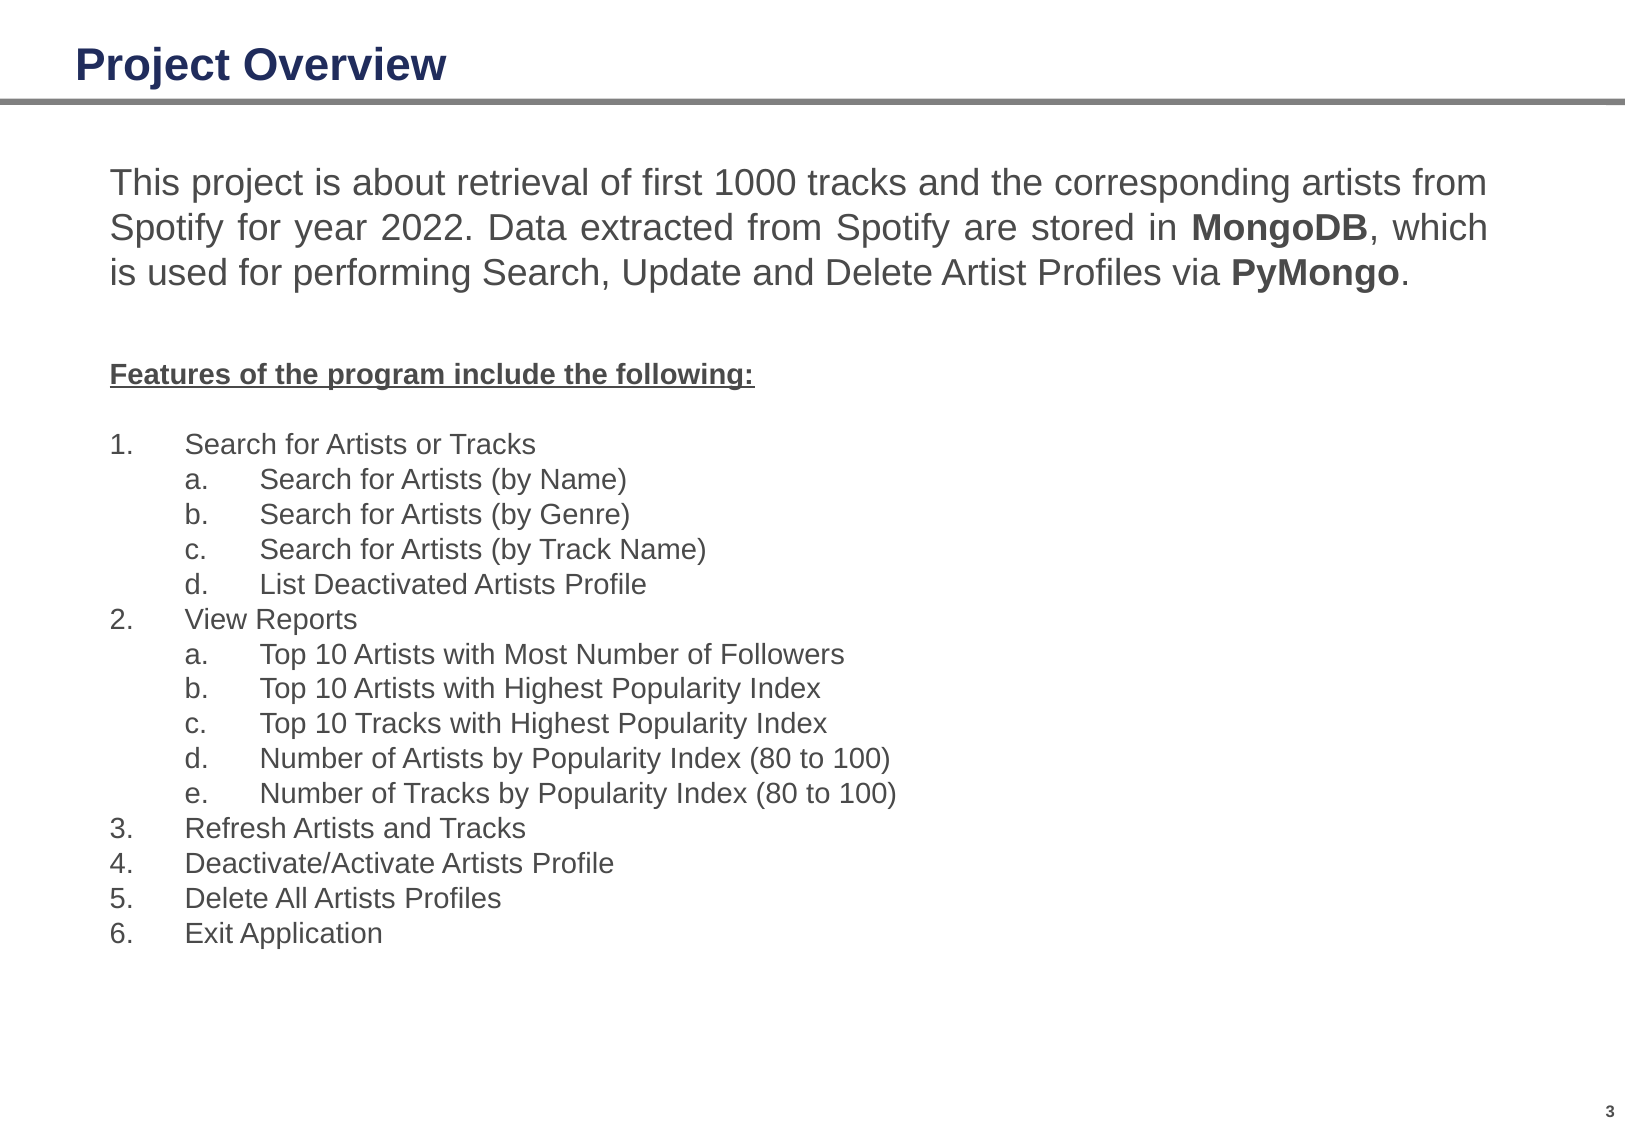

# Project Overview
This project is about retrieval of first 1000 tracks and the corresponding artists from Spotify for year 2022. Data extracted from Spotify are stored in MongoDB, which is used for performing Search, Update and Delete Artist Profiles via PyMongo.

Features of the program include the following:

Search for Artists or Tracks
Search for Artists (by Name)
Search for Artists (by Genre)
Search for Artists (by Track Name)
List Deactivated Artists Profile
View Reports
Top 10 Artists with Most Number of Followers
Top 10 Artists with Highest Popularity Index
Top 10 Tracks with Highest Popularity Index
Number of Artists by Popularity Index (80 to 100)
Number of Tracks by Popularity Index (80 to 100)
Refresh Artists and Tracks
Deactivate/Activate Artists Profile
Delete All Artists Profiles
Exit Application